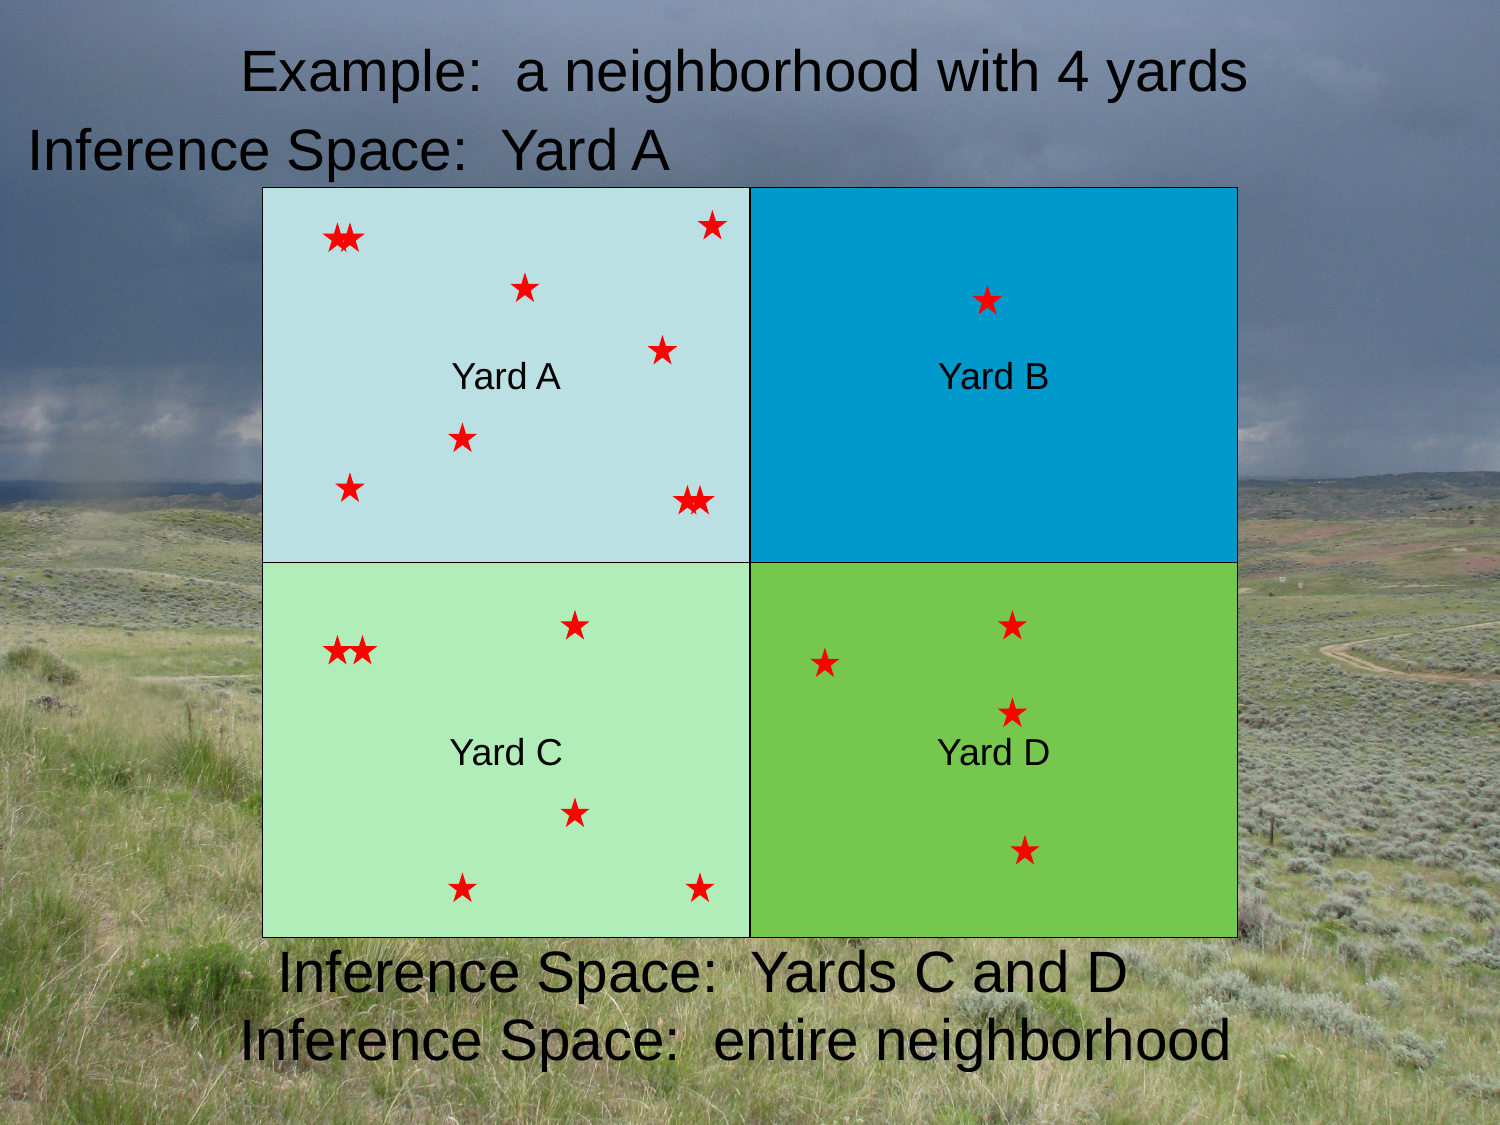

Example:  a neighborhood with 4 yards
Inference Space:  Yard A
Yard A
Yard B

Yard C
Yard D

Inference Space:  Yards C and D
Inference Space:  entire neighborhood